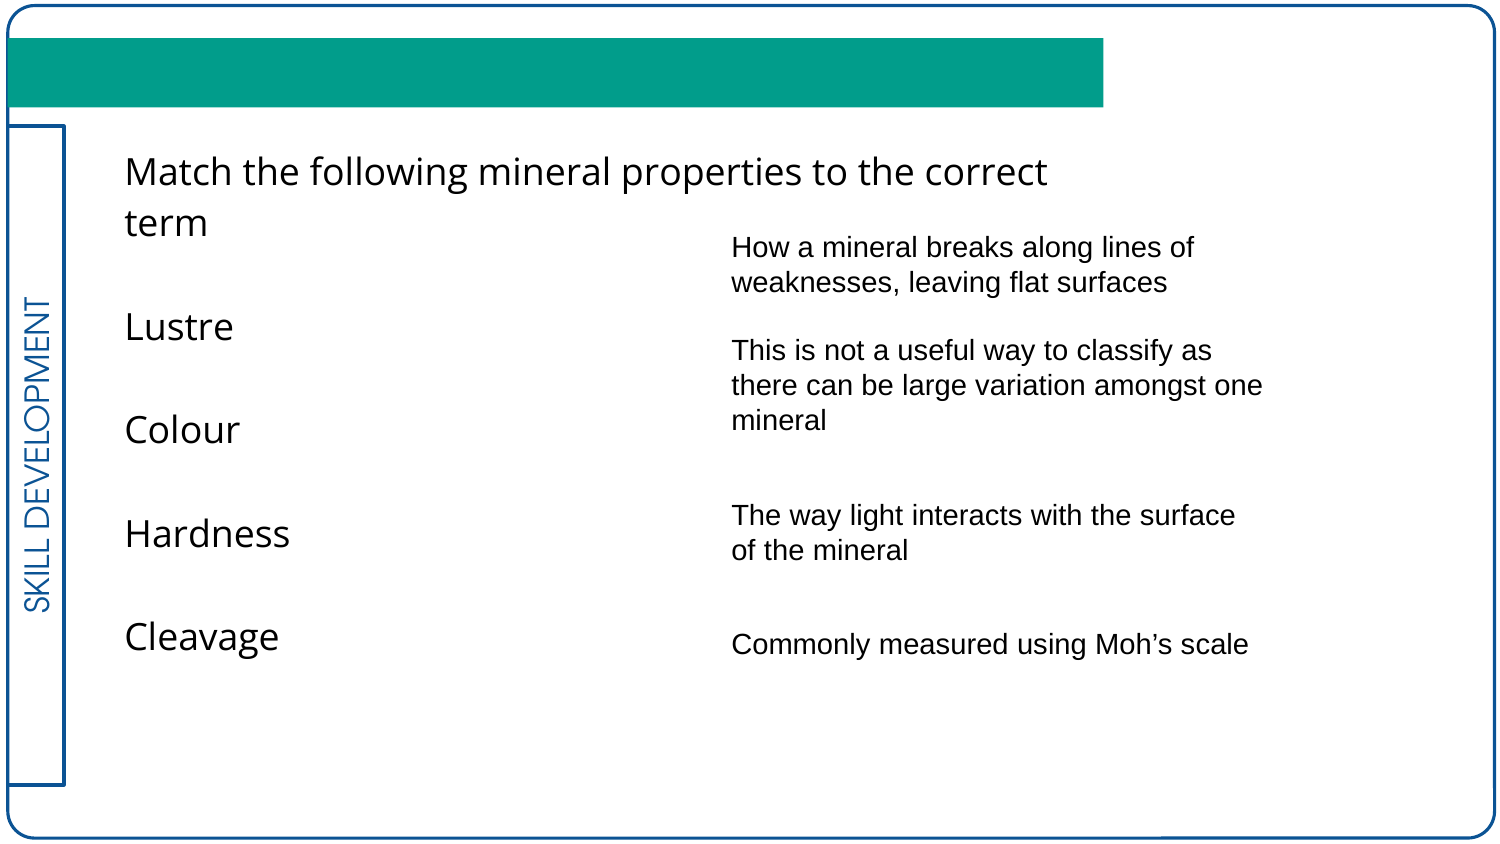

Match the following mineral properties to the correct term

Lustre

Colour

Hardness

Cleavage

How a mineral breaks along lines of weaknesses, leaving flat surfaces
This is not a useful way to classify as there can be large variation amongst one mineral
The way light interacts with the surface of the mineral
Commonly measured using Moh’s scale